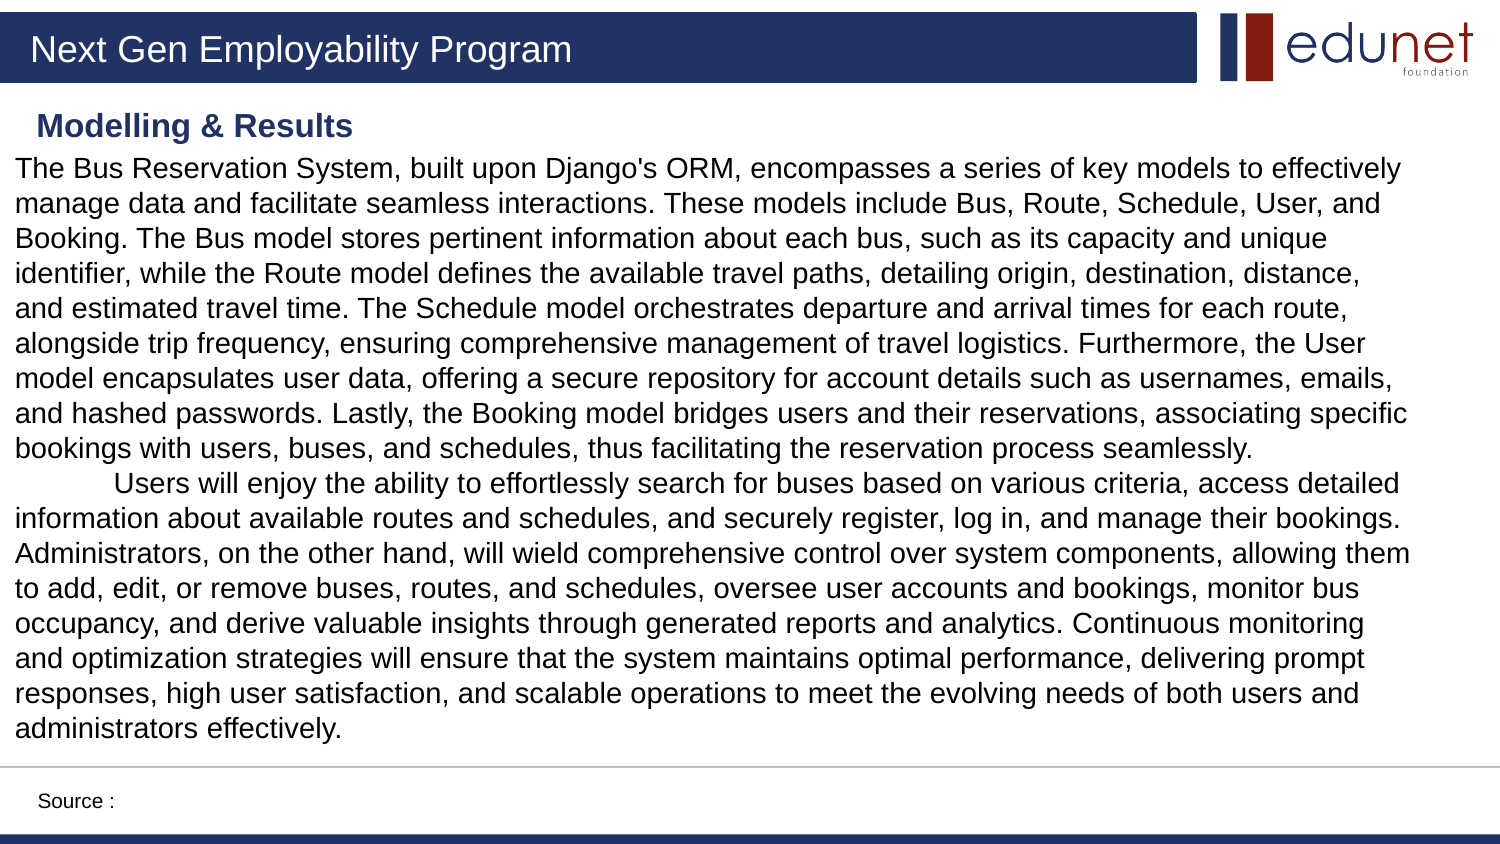

Modelling & Results
The Bus Reservation System, built upon Django's ORM, encompasses a series of key models to effectively manage data and facilitate seamless interactions. These models include Bus, Route, Schedule, User, and Booking. The Bus model stores pertinent information about each bus, such as its capacity and unique identifier, while the Route model defines the available travel paths, detailing origin, destination, distance, and estimated travel time. The Schedule model orchestrates departure and arrival times for each route, alongside trip frequency, ensuring comprehensive management of travel logistics. Furthermore, the User model encapsulates user data, offering a secure repository for account details such as usernames, emails, and hashed passwords. Lastly, the Booking model bridges users and their reservations, associating specific bookings with users, buses, and schedules, thus facilitating the reservation process seamlessly.
            Users will enjoy the ability to effortlessly search for buses based on various criteria, access detailed information about available routes and schedules, and securely register, log in, and manage their bookings. Administrators, on the other hand, will wield comprehensive control over system components, allowing them to add, edit, or remove buses, routes, and schedules, oversee user accounts and bookings, monitor bus occupancy, and derive valuable insights through generated reports and analytics. Continuous monitoring and optimization strategies will ensure that the system maintains optimal performance, delivering prompt responses, high user satisfaction, and scalable operations to meet the evolving needs of both users and administrators effectively.
Source :